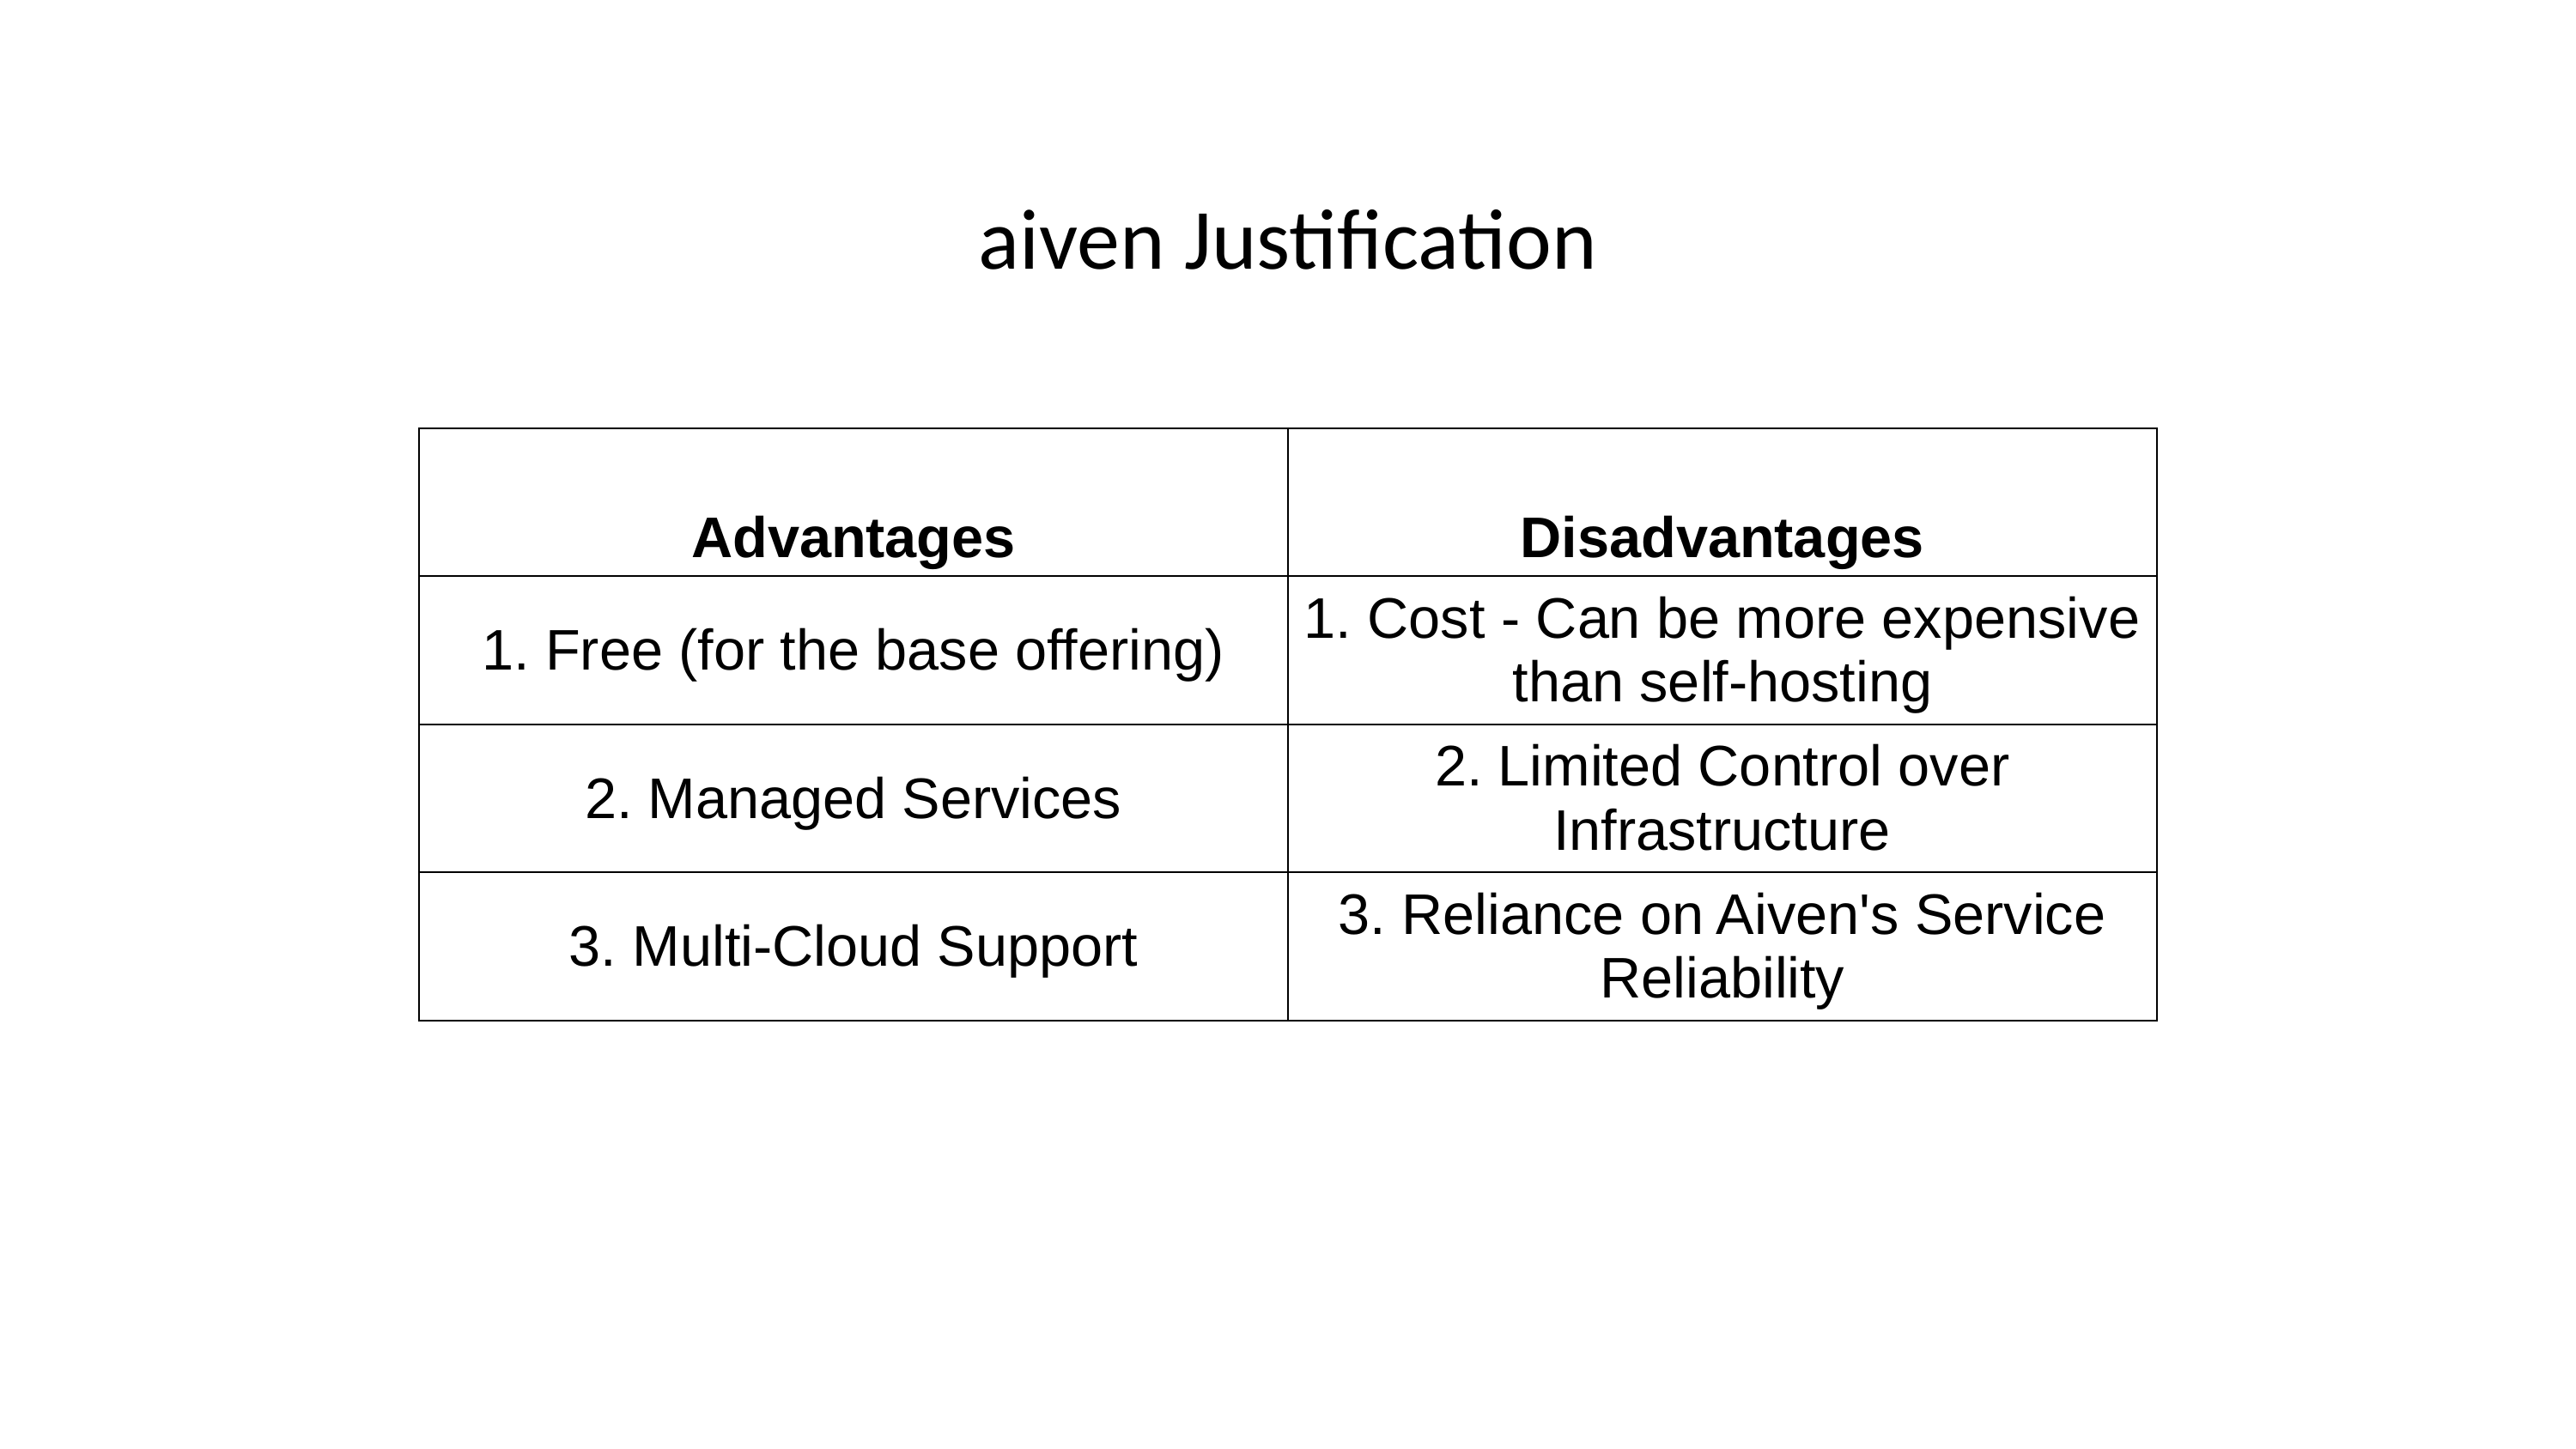

aiven Justification
| Advantages | Disadvantages |
| --- | --- |
| 1. Free (for the base offering) | 1. Cost - Can be more expensive than self-hosting |
| 2. Managed Services | 2. Limited Control over Infrastructure |
| 3. Multi-Cloud Support | 3. Reliance on Aiven's Service Reliability |